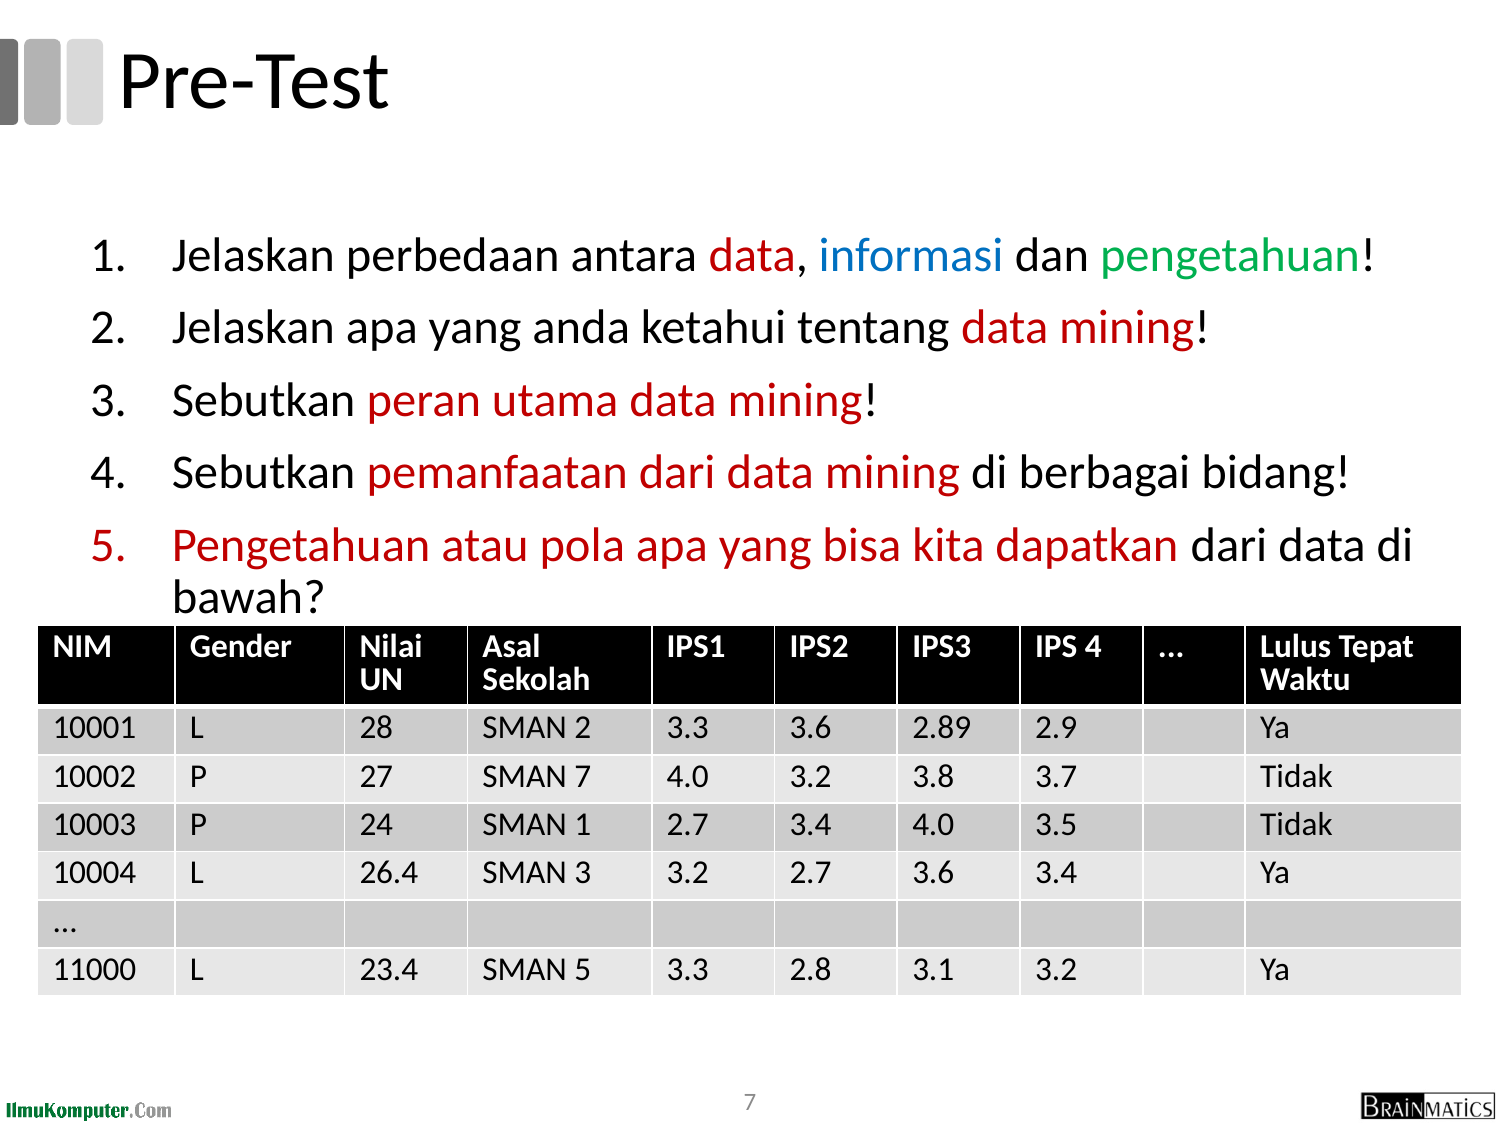

# Pre-Test
Jelaskan perbedaan antara data, informasi dan pengetahuan!
Jelaskan apa yang anda ketahui tentang data mining!
Sebutkan peran utama data mining!
Sebutkan pemanfaatan dari data mining di berbagai bidang!
Pengetahuan atau pola apa yang bisa kita dapatkan dari data di bawah?

| NIM | Gender | Nilai UN | Asal Sekolah | IPS1 | IPS2 | IPS3 | IPS 4 | ... | Lulus Tepat Waktu |
| --- | --- | --- | --- | --- | --- | --- | --- | --- | --- |
| 10001 | L | 28 | SMAN 2 | 3.3 | 3.6 | 2.89 | 2.9 |  | Ya |
| 10002 | P | 27 | SMAN 7 | 4.0 | 3.2 | 3.8 | 3.7 |  | Tidak |
| 10003 | P | 24 | SMAN 1 | 2.7 | 3.4 | 4.0 | 3.5 |  | Tidak |
| 10004 | L | 26.4 | SMAN 3 | 3.2 | 2.7 | 3.6 | 3.4 |  | Ya |
| ... |  |  |  |  |  |  |  |  |  |
| 11000 | L | 23.4 | SMAN 5 | 3.3 | 2.8 | 3.1 | 3.2 |  | Ya |
7